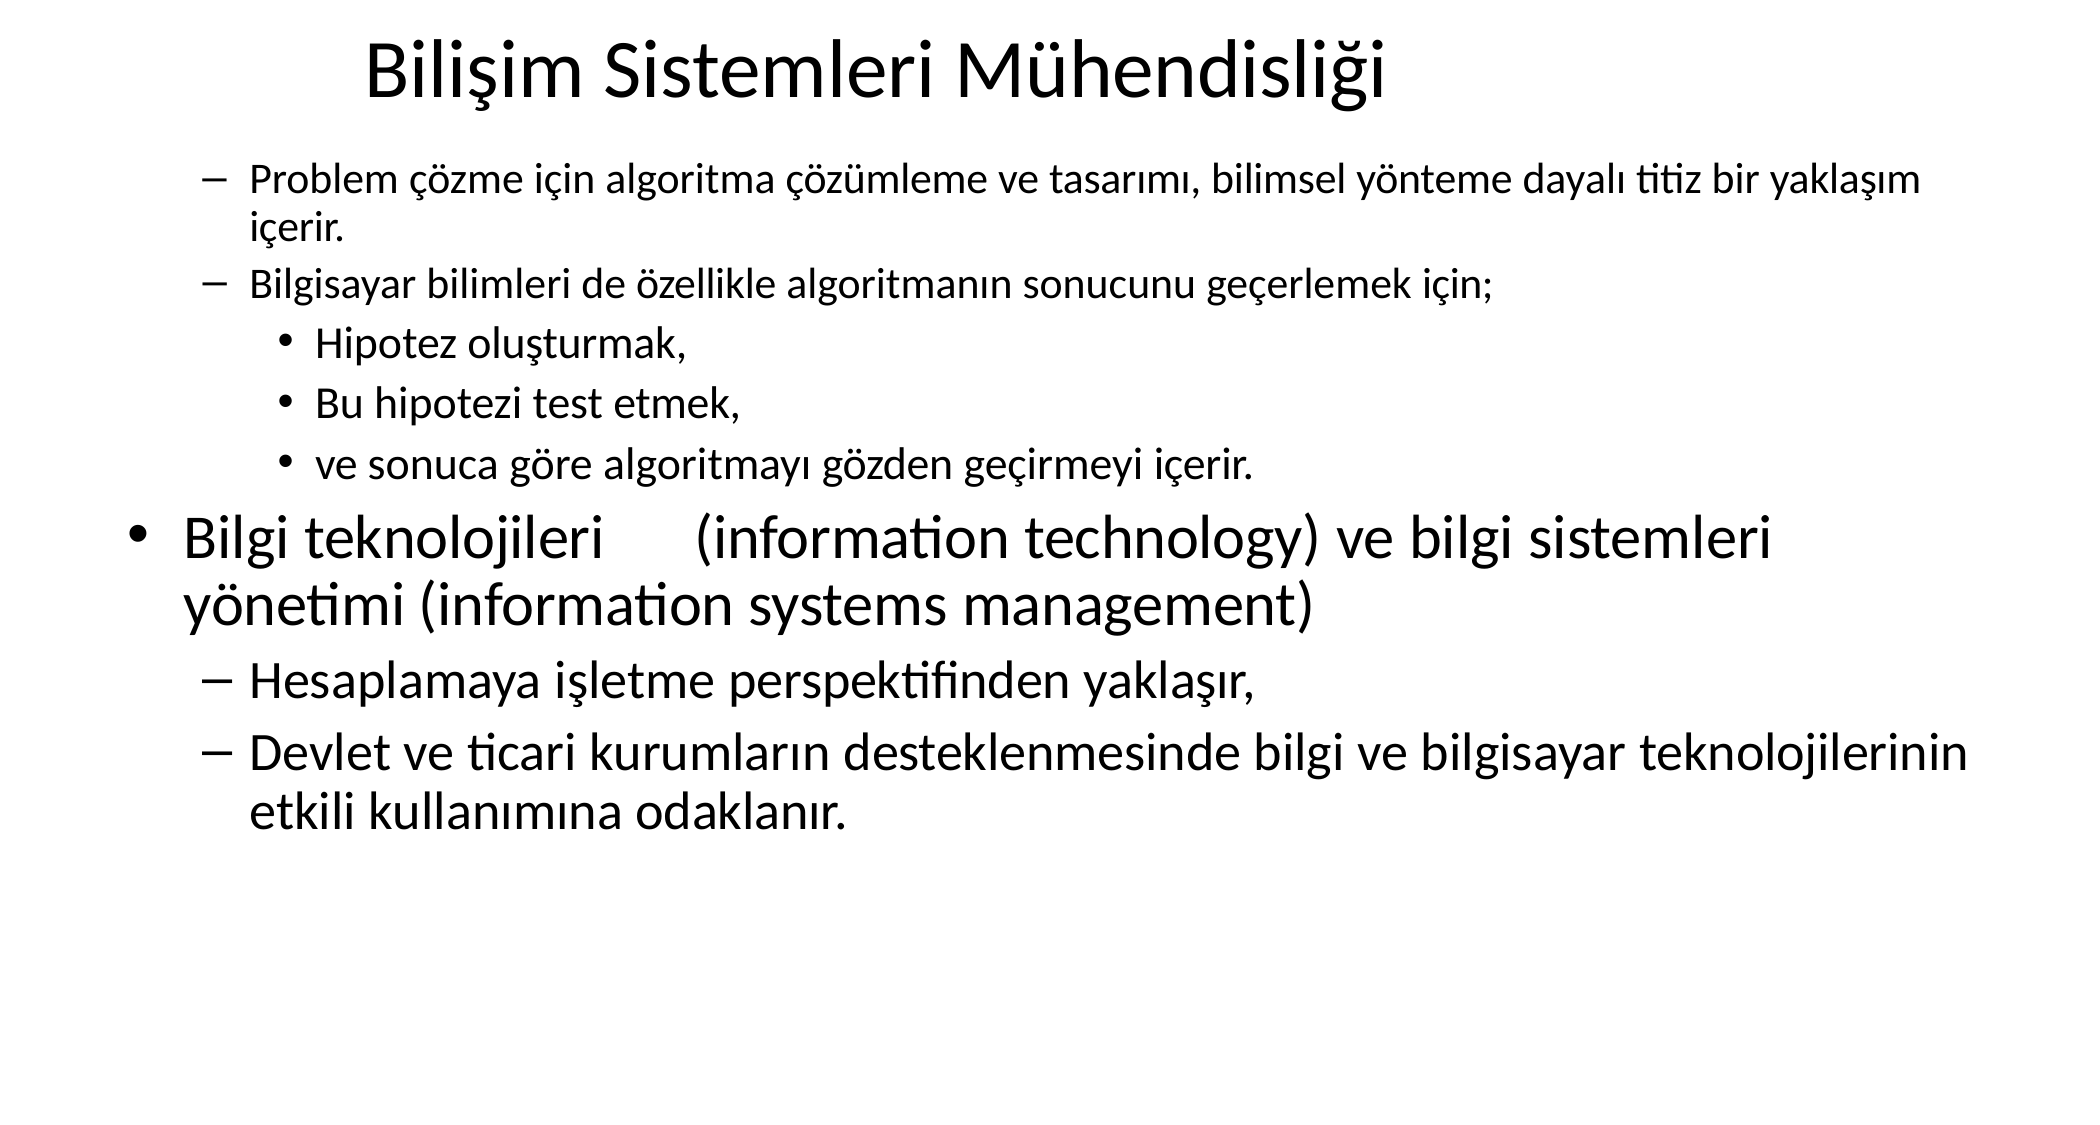

# Bilişim Sistemleri Mühendisliği
Problem çözme için algoritma çözümleme ve tasarımı, bilimsel yönteme dayalı titiz bir yaklaşım içerir.
Bilgisayar bilimleri de özellikle algoritmanın sonucunu geçerlemek için;
Hipotez oluşturmak,
Bu hipotezi test etmek,
ve sonuca göre algoritmayı gözden geçirmeyi içerir.
Bilgi teknolojileri	(information technology) ve bilgi sistemleri yönetimi (information systems management)
Hesaplamaya işletme perspektifinden yaklaşır,
Devlet ve ticari kurumların desteklenmesinde bilgi ve bilgisayar teknolojilerinin etkili kullanımına odaklanır.